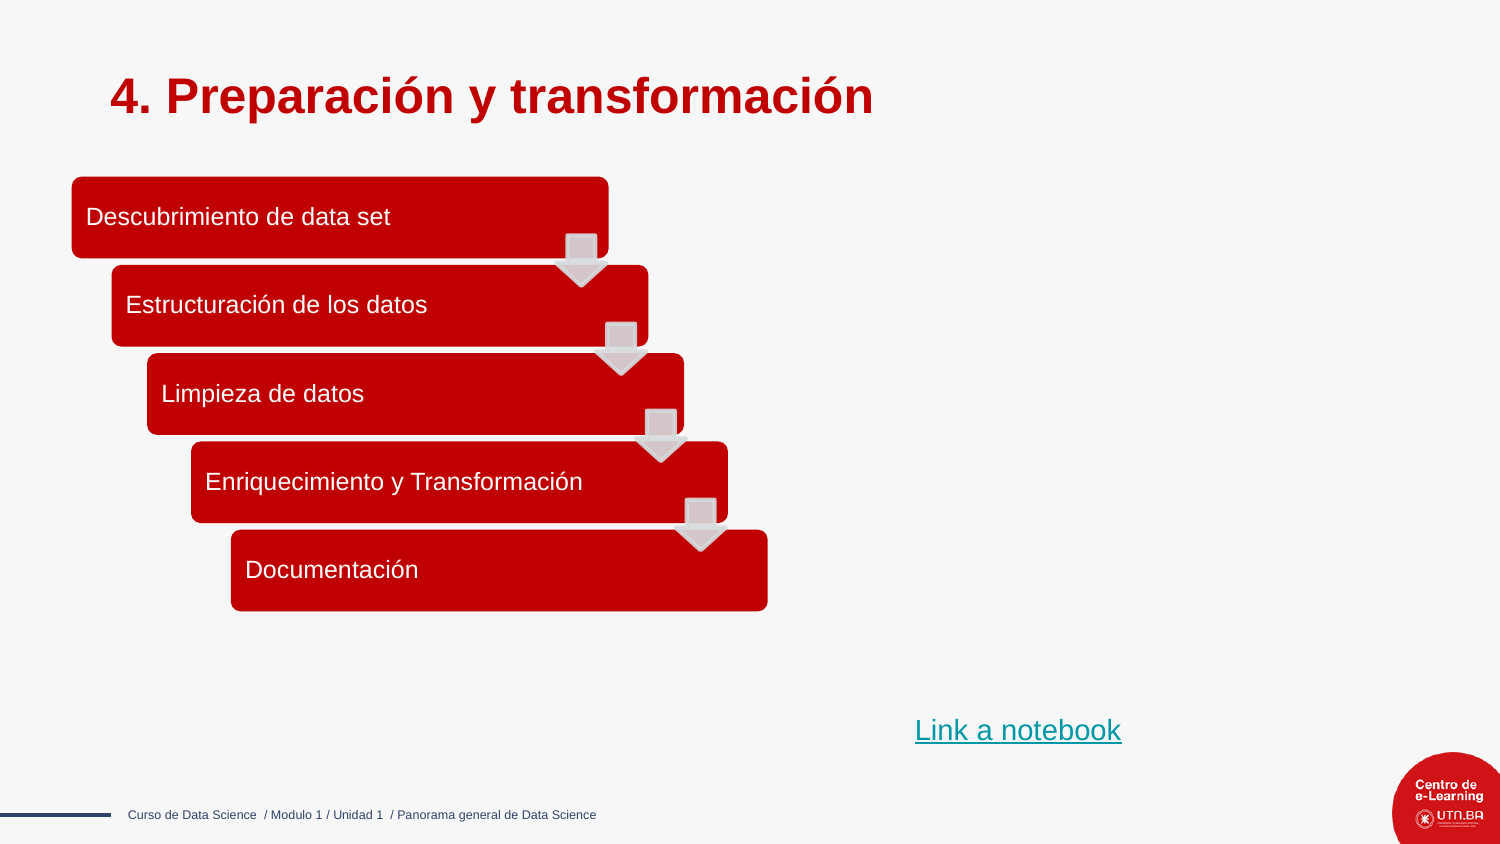

4. Preparación y transformación
Descubrimiento de data set
Estructuración de los datos
Limpieza de datos
Enriquecimiento y Transformación
Documentación

Link a notebook
Curso de Data Science  / Modulo 1 / Unidad 1  / Panorama general de Data Science